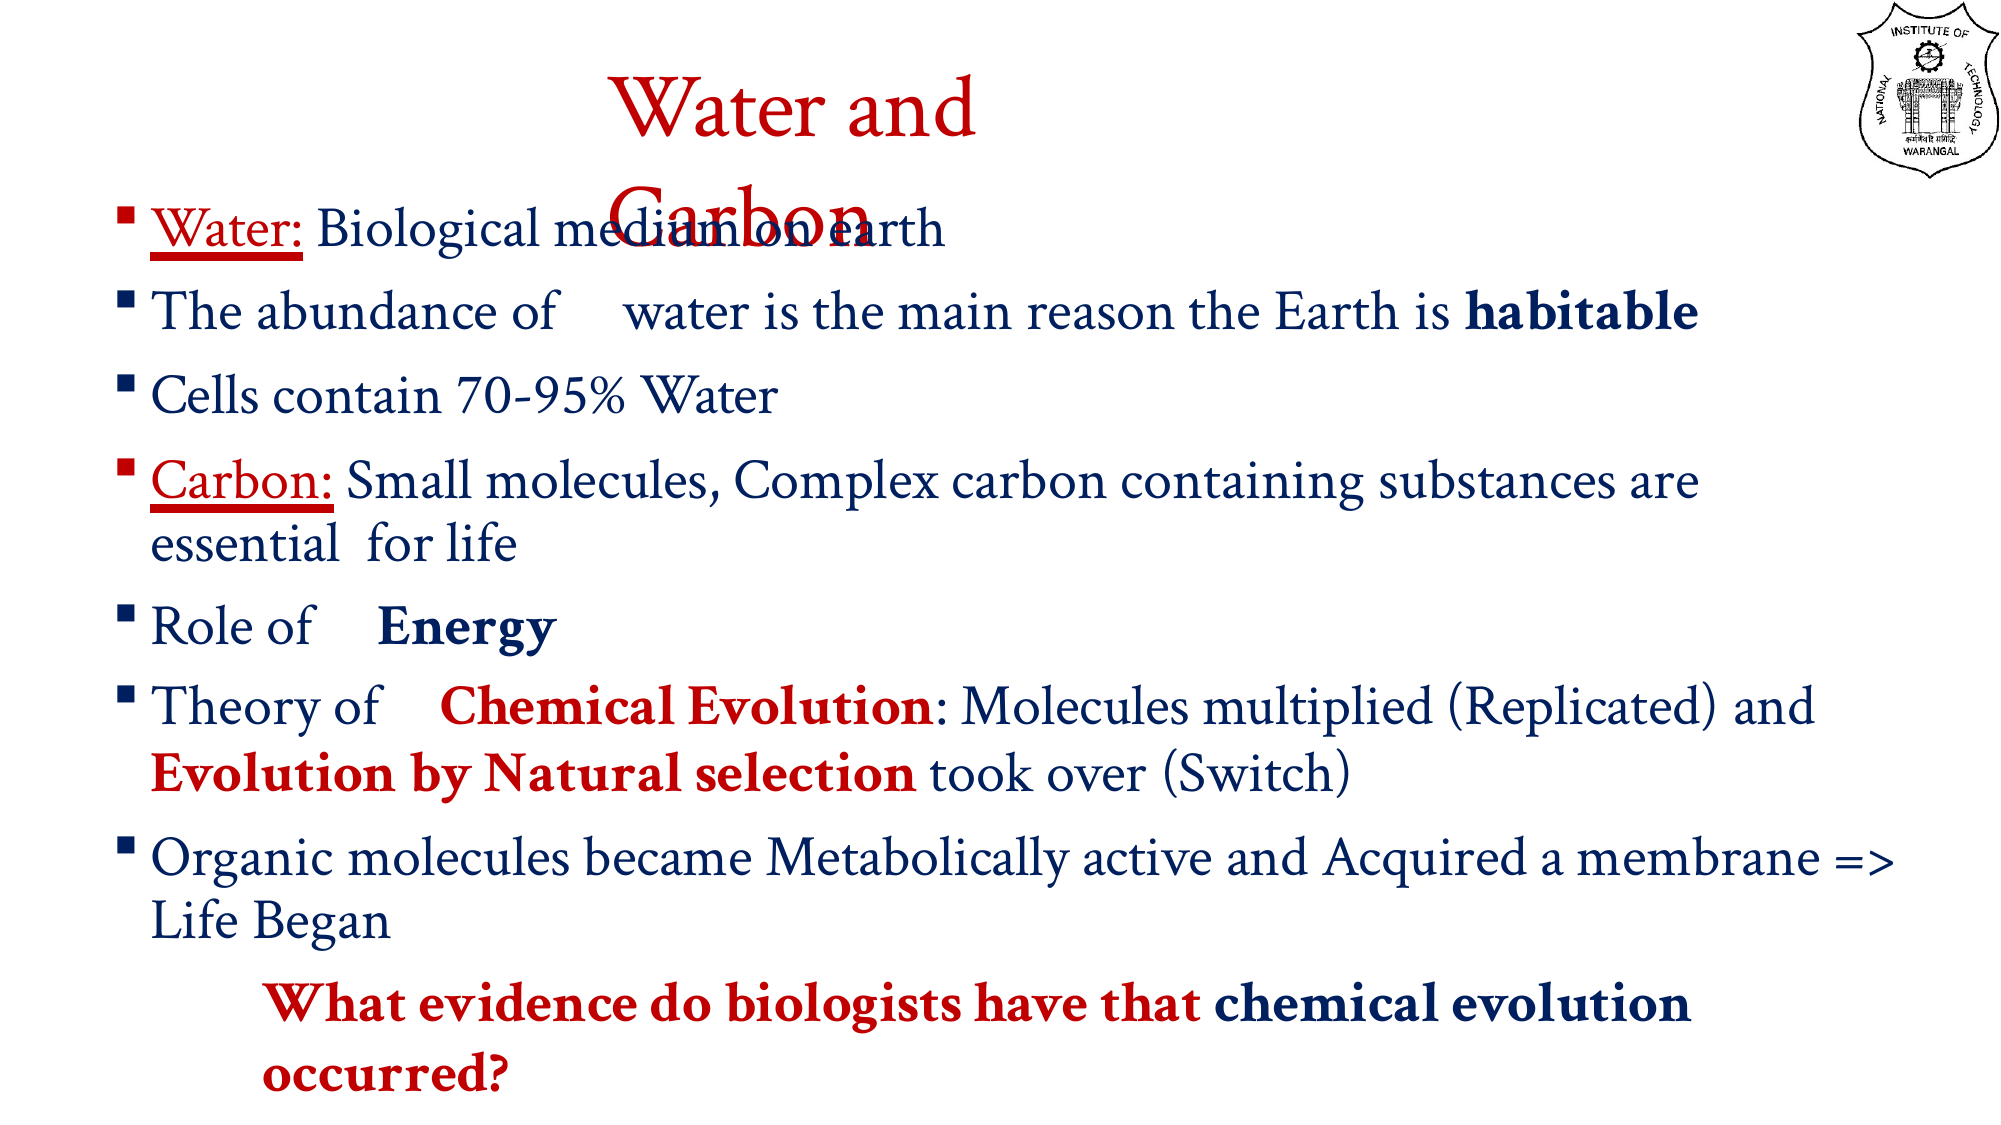

# Water and Carbon
Water: Biological medium on earth
The abundance of	water is the main reason the Earth is habitable
Cells contain 70-95% Water
Carbon: Small molecules, Complex carbon containing substances are essential  for life
Role of	Energy
Theory of	Chemical Evolution: Molecules multiplied (Replicated) and
Evolution by Natural selection took over (Switch)
Organic molecules became Metabolically active and Acquired a membrane =>  Life Began
What evidence do biologists have that chemical evolution occurred?